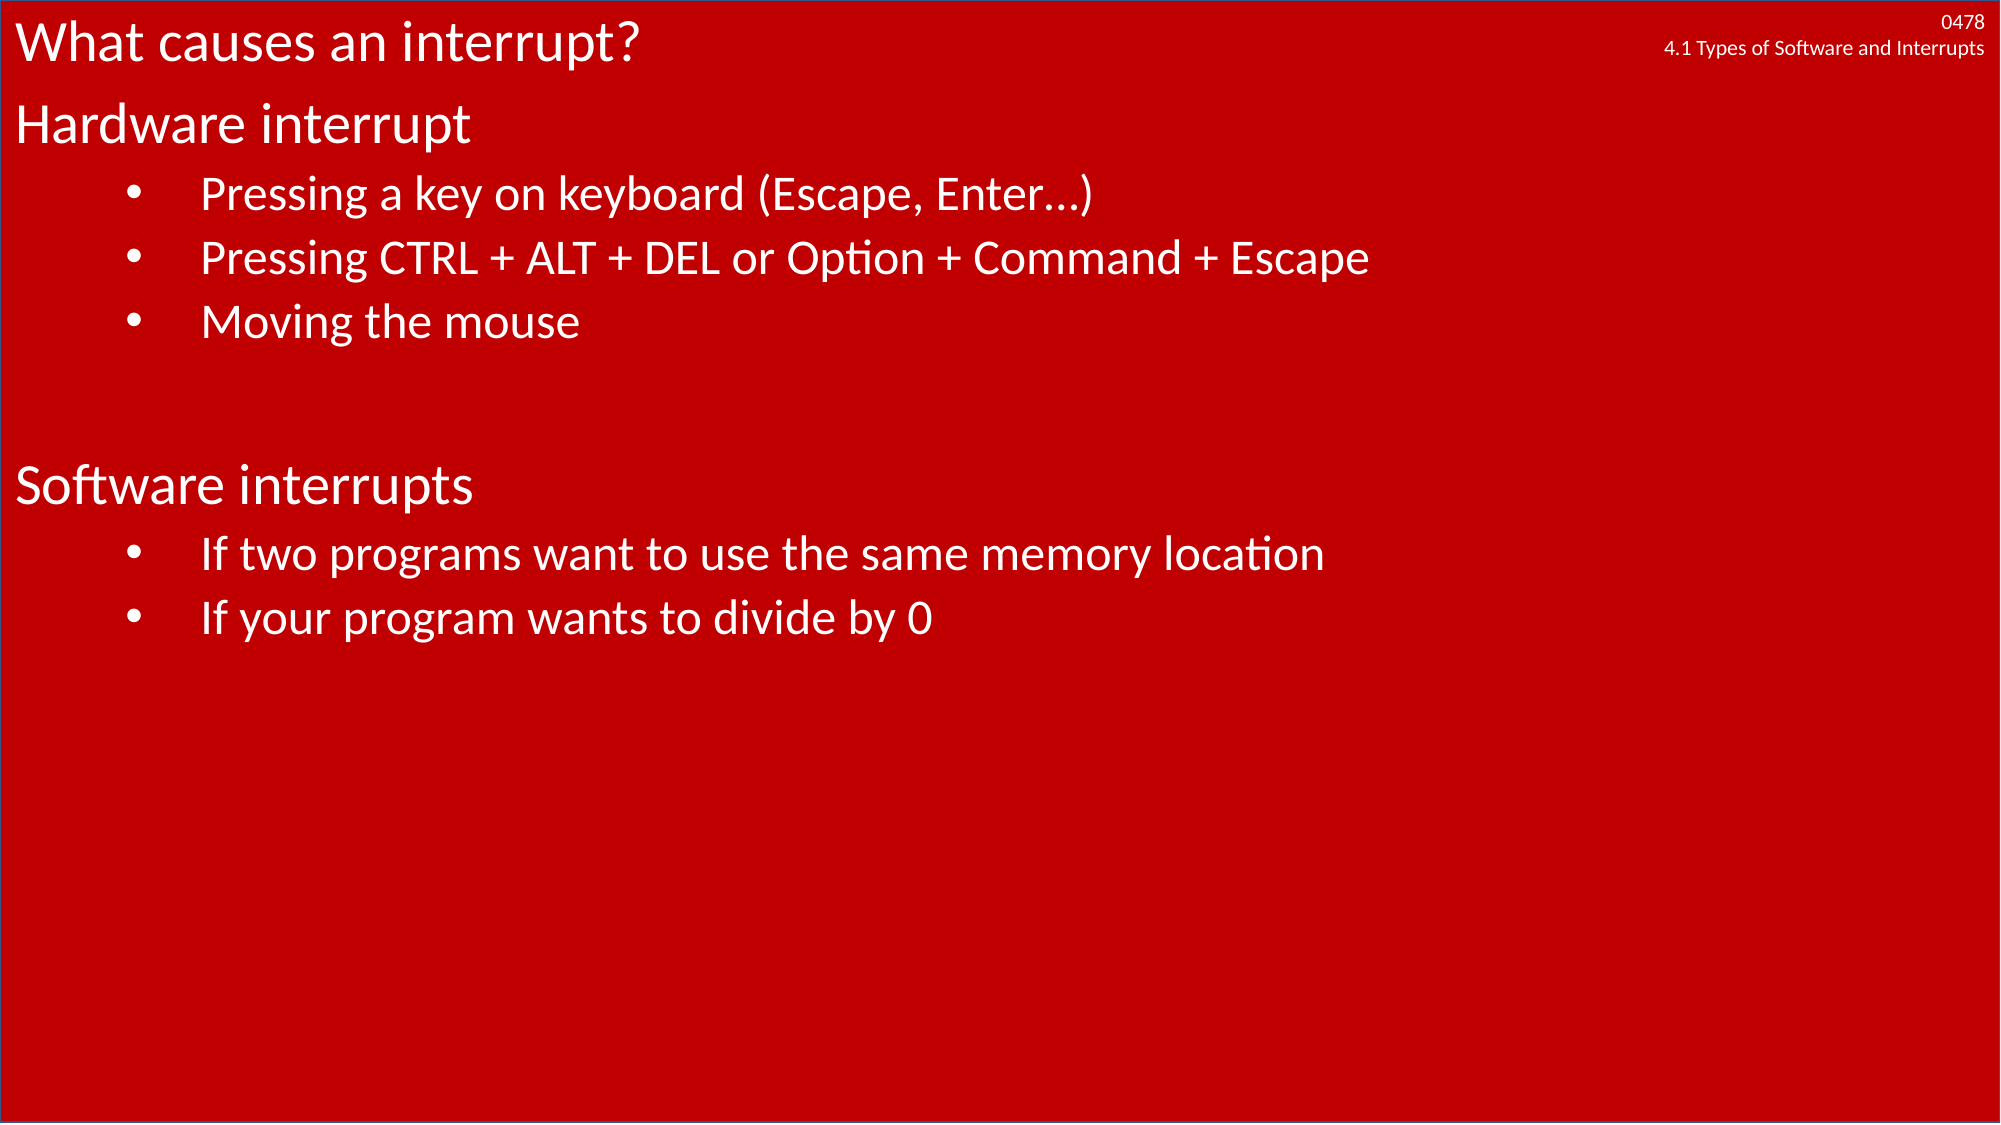

# What causes an interrupt?
Hardware interrupt
Pressing a key on keyboard (Escape, Enter…)
Pressing CTRL + ALT + DEL or Option + Command + Escape
Moving the mouse

Software interrupts
If two programs want to use the same memory location
If your program wants to divide by 0